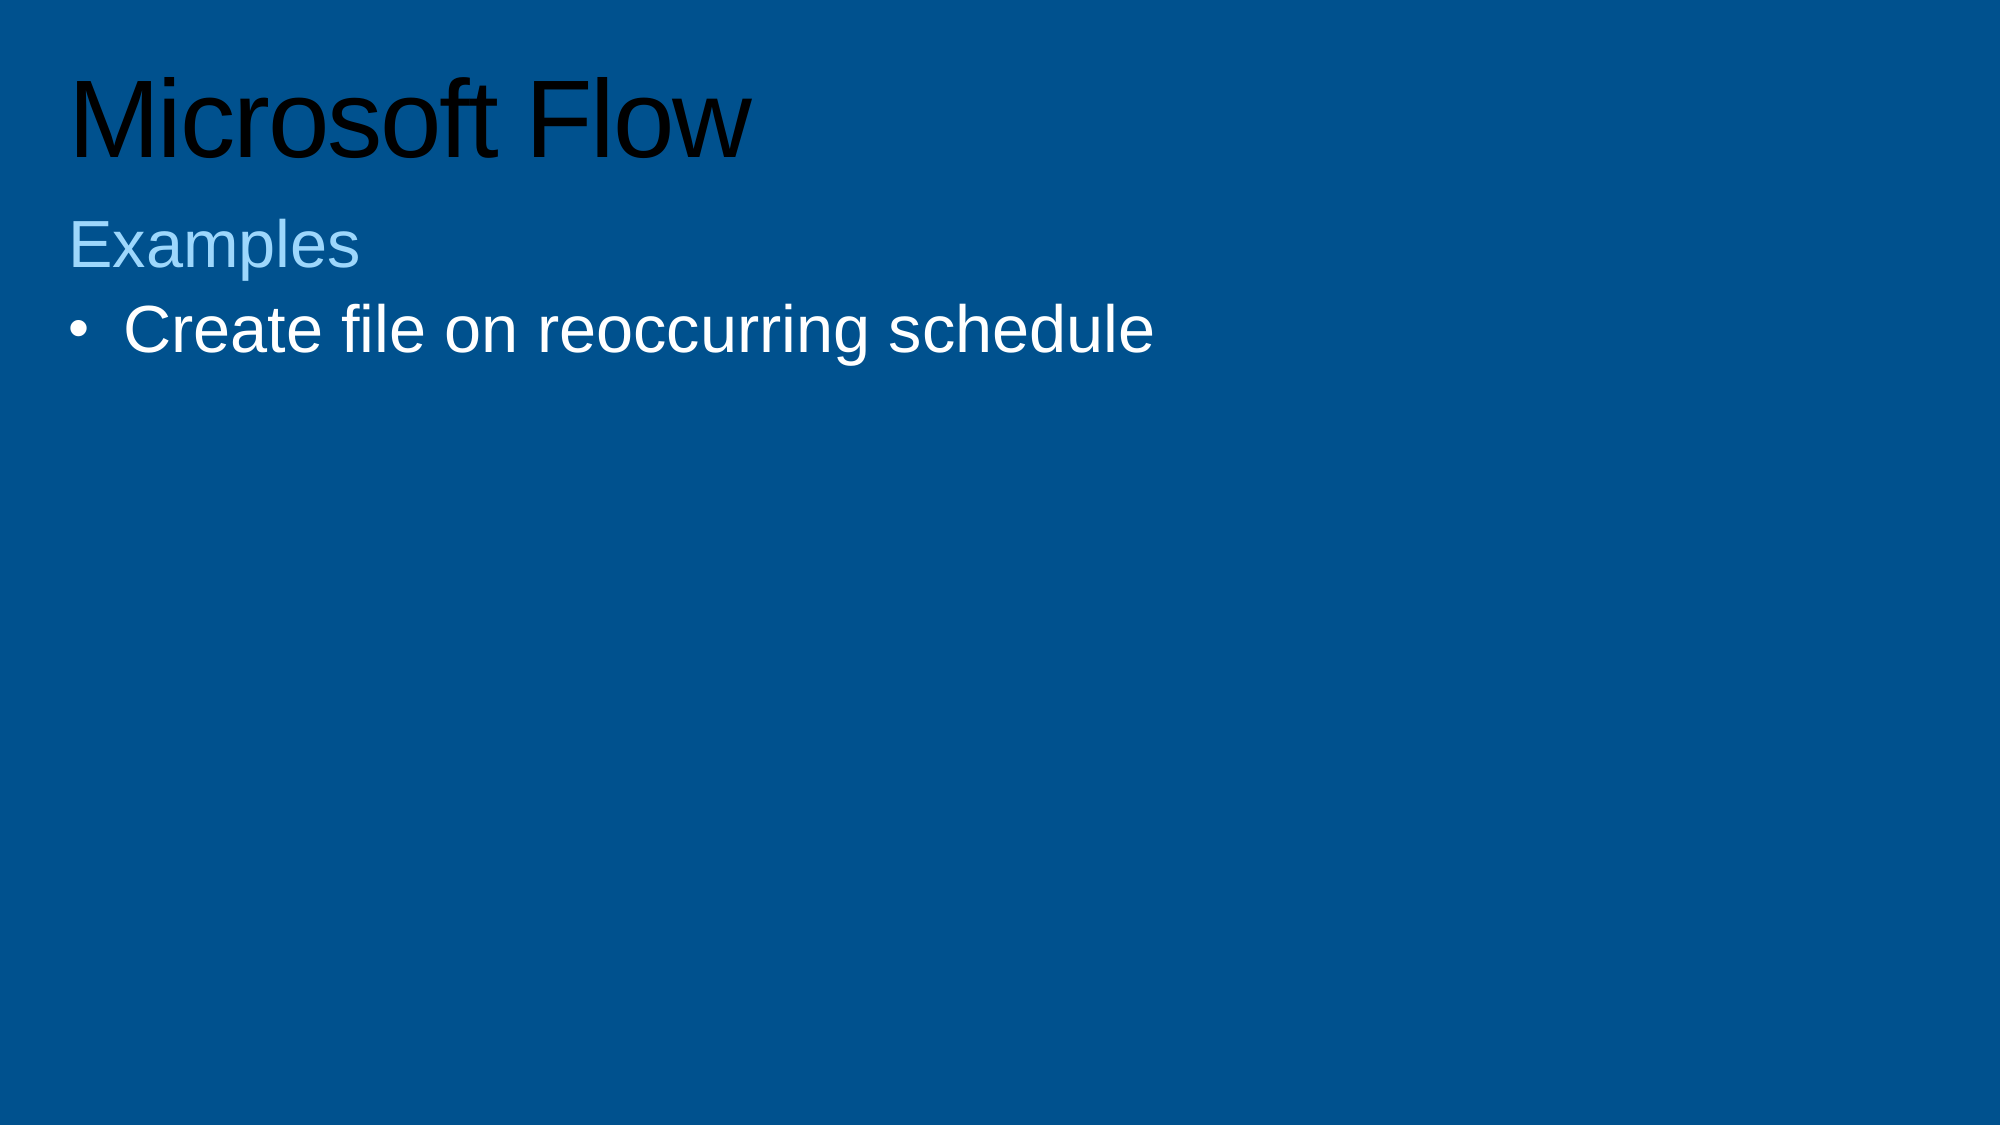

# Microsoft Flow
Examples
Create file on reoccurring schedule